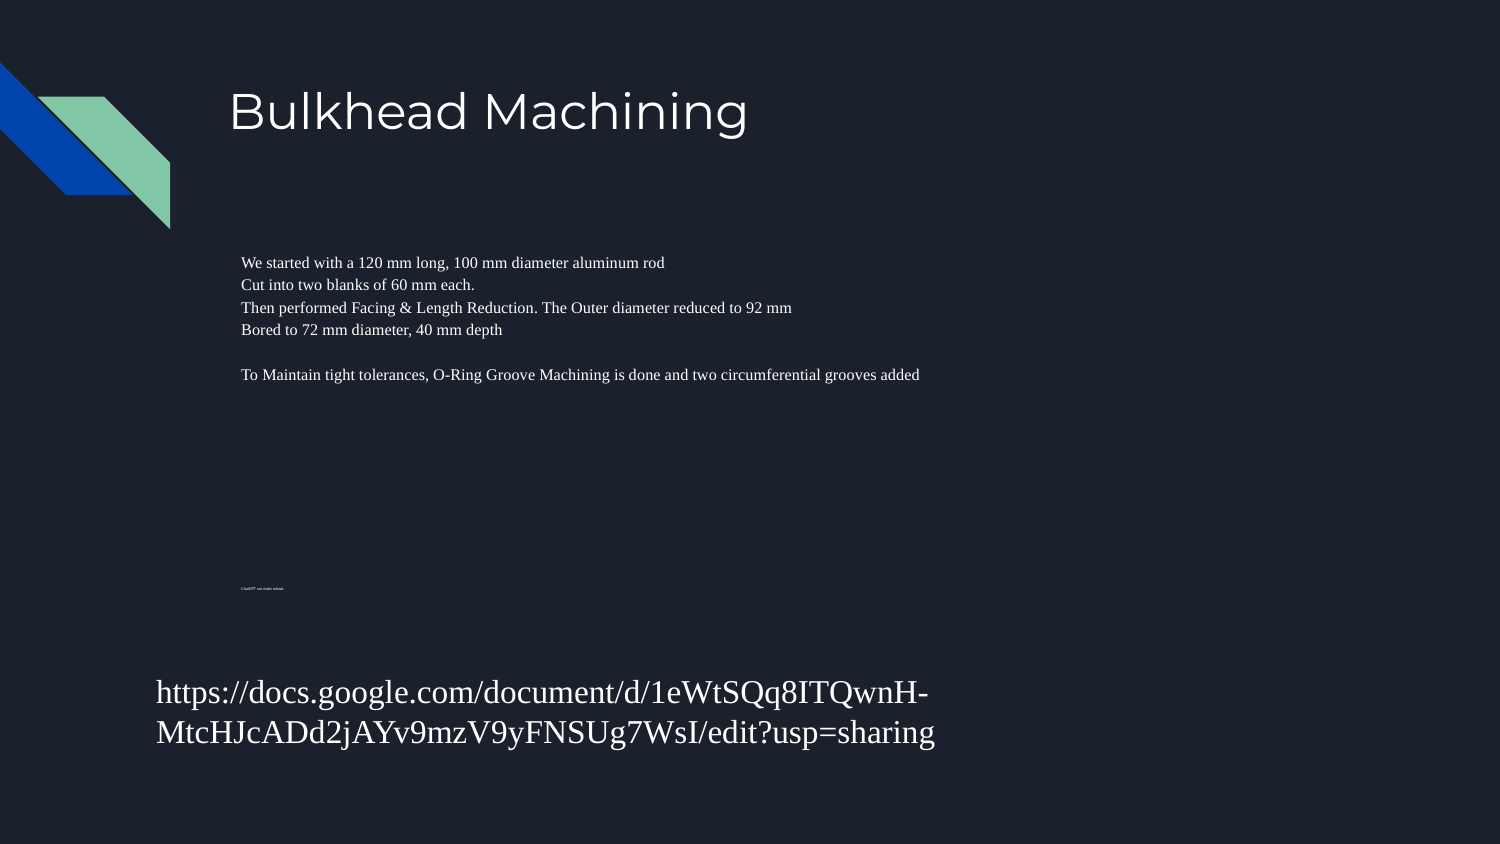

# Bulkhead Machining
We started with a 120 mm long, 100 mm diameter aluminum rod
Cut into two blanks of 60 mm each.
Then performed Facing & Length Reduction. The Outer diameter reduced to 92 mm
Bored to 72 mm diameter, 40 mm depth

To Maintain tight tolerances, O-Ring Groove Machining is done and two circumferential grooves added

ChatGPT can make mistak
https://docs.google.com/document/d/1eWtSQq8ITQwnH-MtcHJcADd2jAYv9mzV9yFNSUg7WsI/edit?usp=sharing